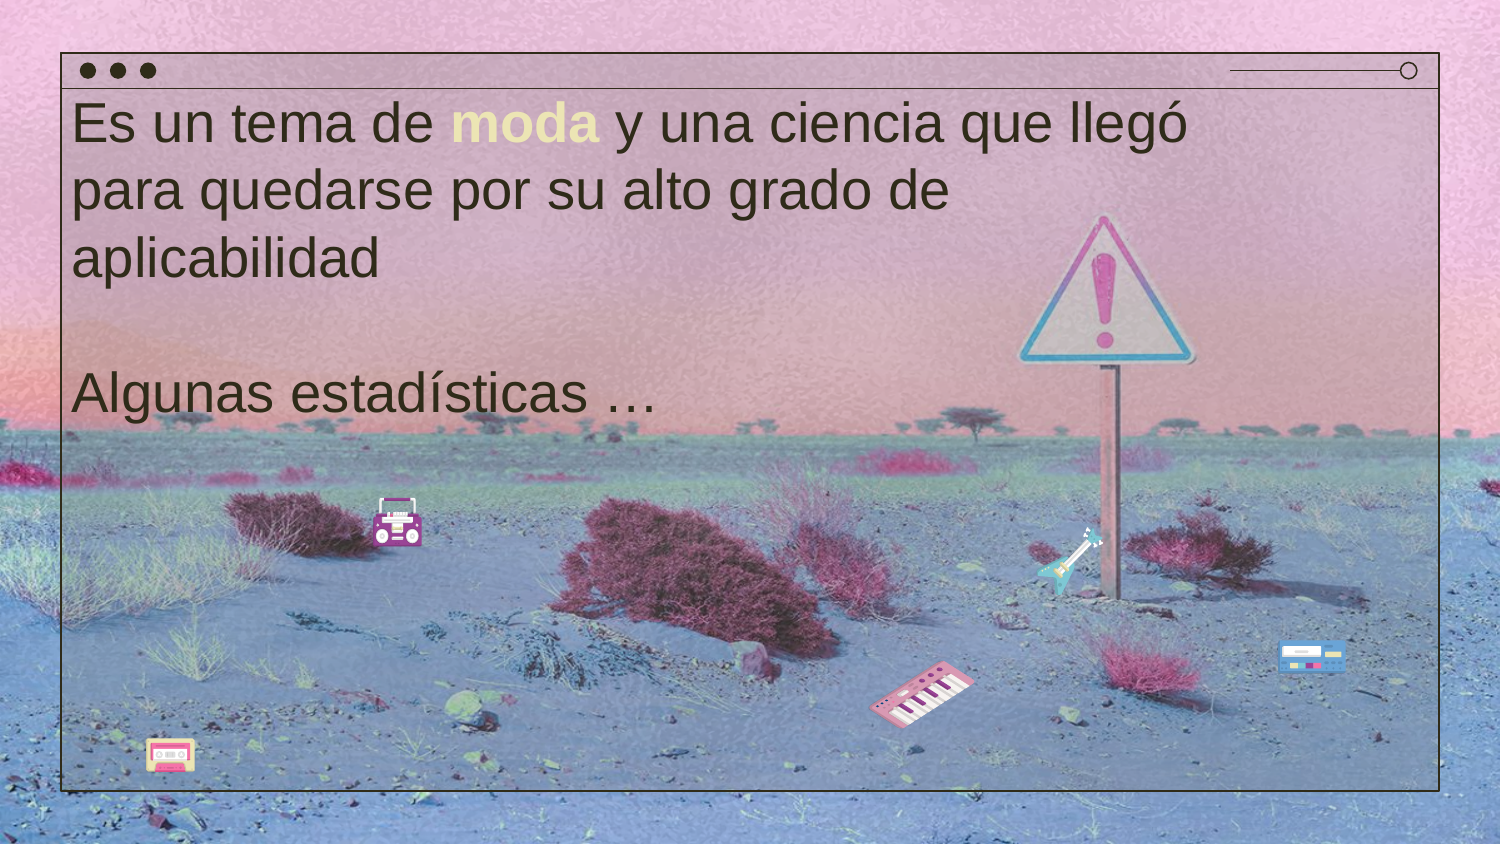

# Es un tema de moda y una ciencia que llegó para quedarse por su alto grado de aplicabilidad Algunas estadísticas …